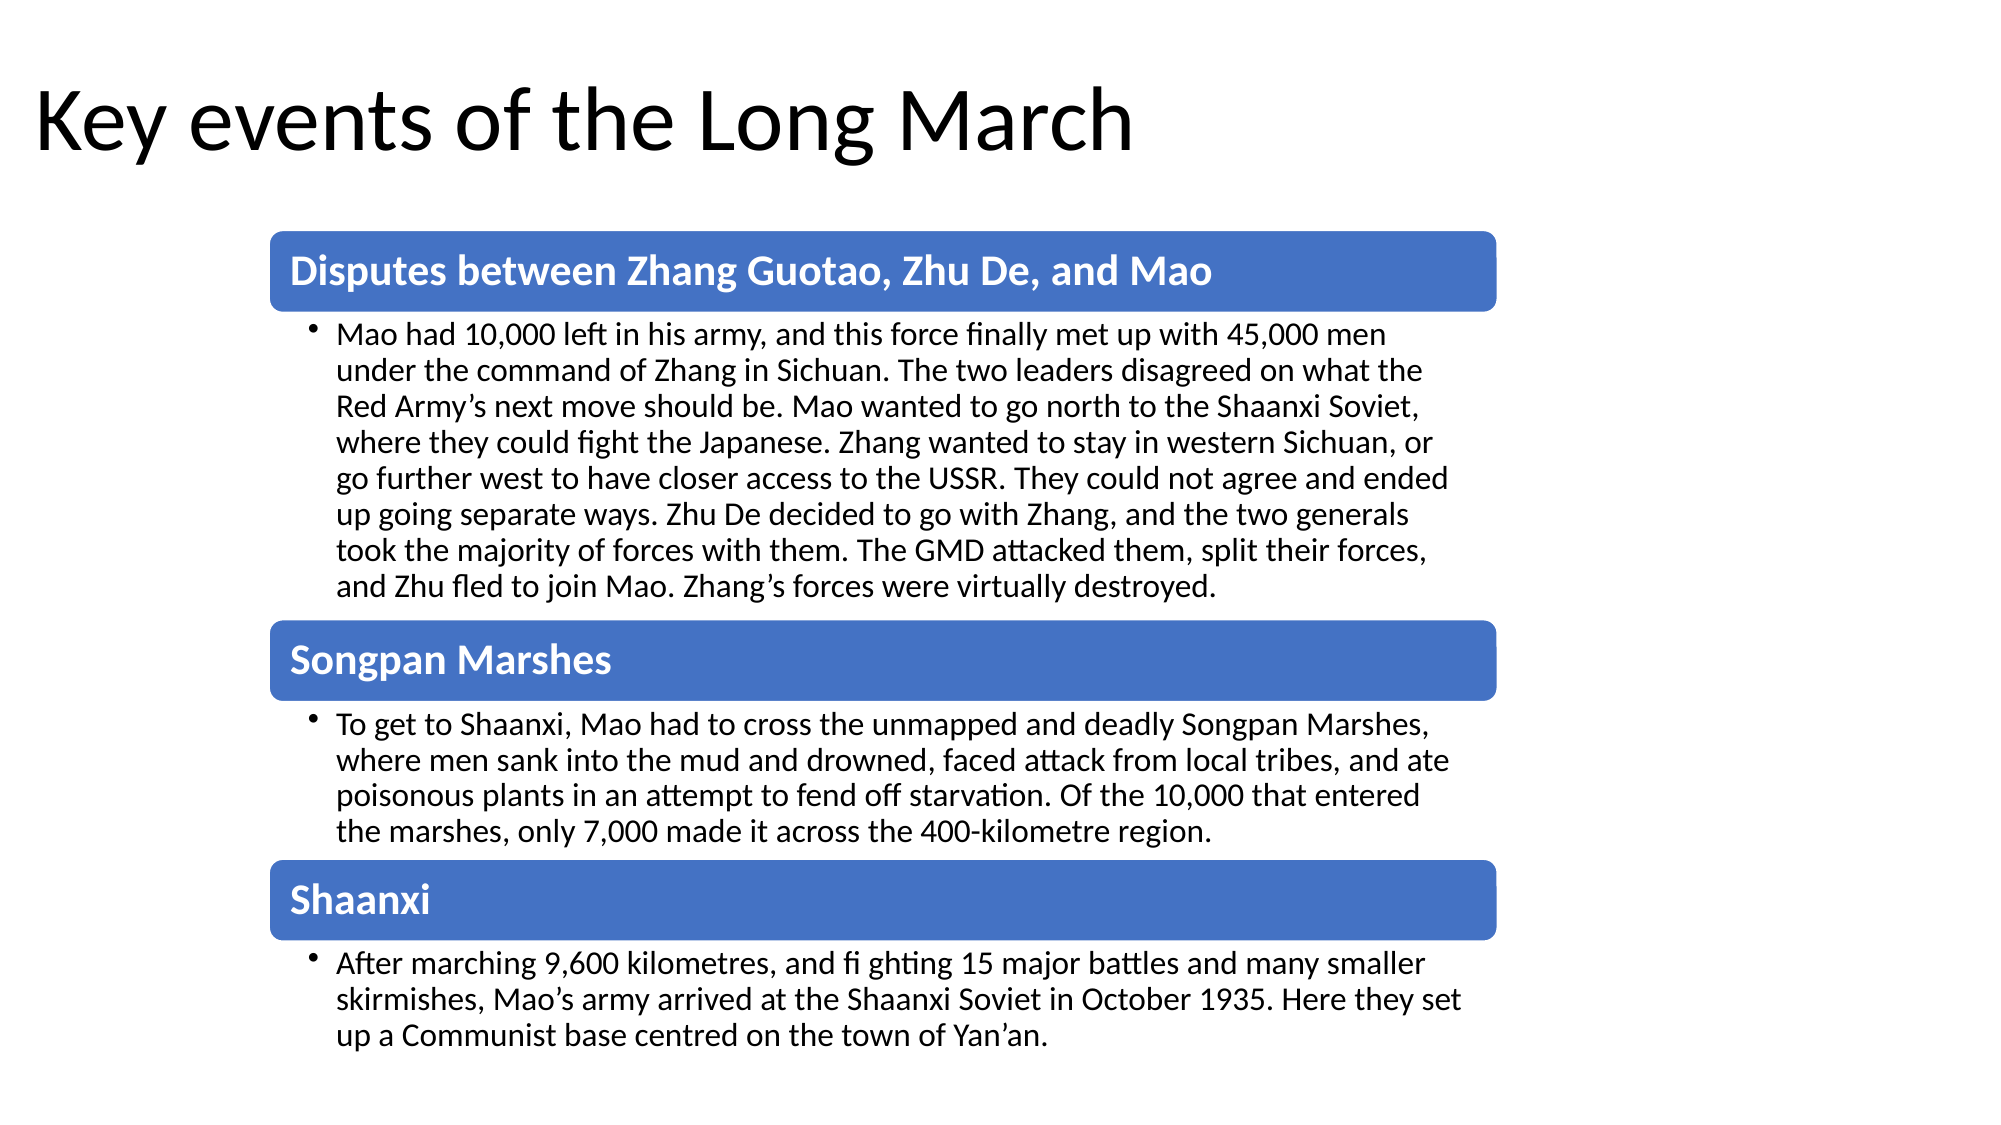

# Key events of the Long March
Disputes between Zhang Guotao, Zhu De, and Mao
Mao had 10,000 left in his army, and this force finally met up with 45,000 men under the command of Zhang in Sichuan. The two leaders disagreed on what the Red Army’s next move should be. Mao wanted to go north to the Shaanxi Soviet, where they could fight the Japanese. Zhang wanted to stay in western Sichuan, or go further west to have closer access to the USSR. They could not agree and ended up going separate ways. Zhu De decided to go with Zhang, and the two generals took the majority of forces with them. The GMD attacked them, split their forces, and Zhu fled to join Mao. Zhang’s forces were virtually destroyed.
Songpan Marshes
To get to Shaanxi, Mao had to cross the unmapped and deadly Songpan Marshes, where men sank into the mud and drowned, faced attack from local tribes, and ate poisonous plants in an attempt to fend off starvation. Of the 10,000 that entered the marshes, only 7,000 made it across the 400-kilometre region.
Shaanxi
After marching 9,600 kilometres, and fi ghting 15 major battles and many smaller skirmishes, Mao’s army arrived at the Shaanxi Soviet in October 1935. Here they set up a Communist base centred on the town of Yan’an.